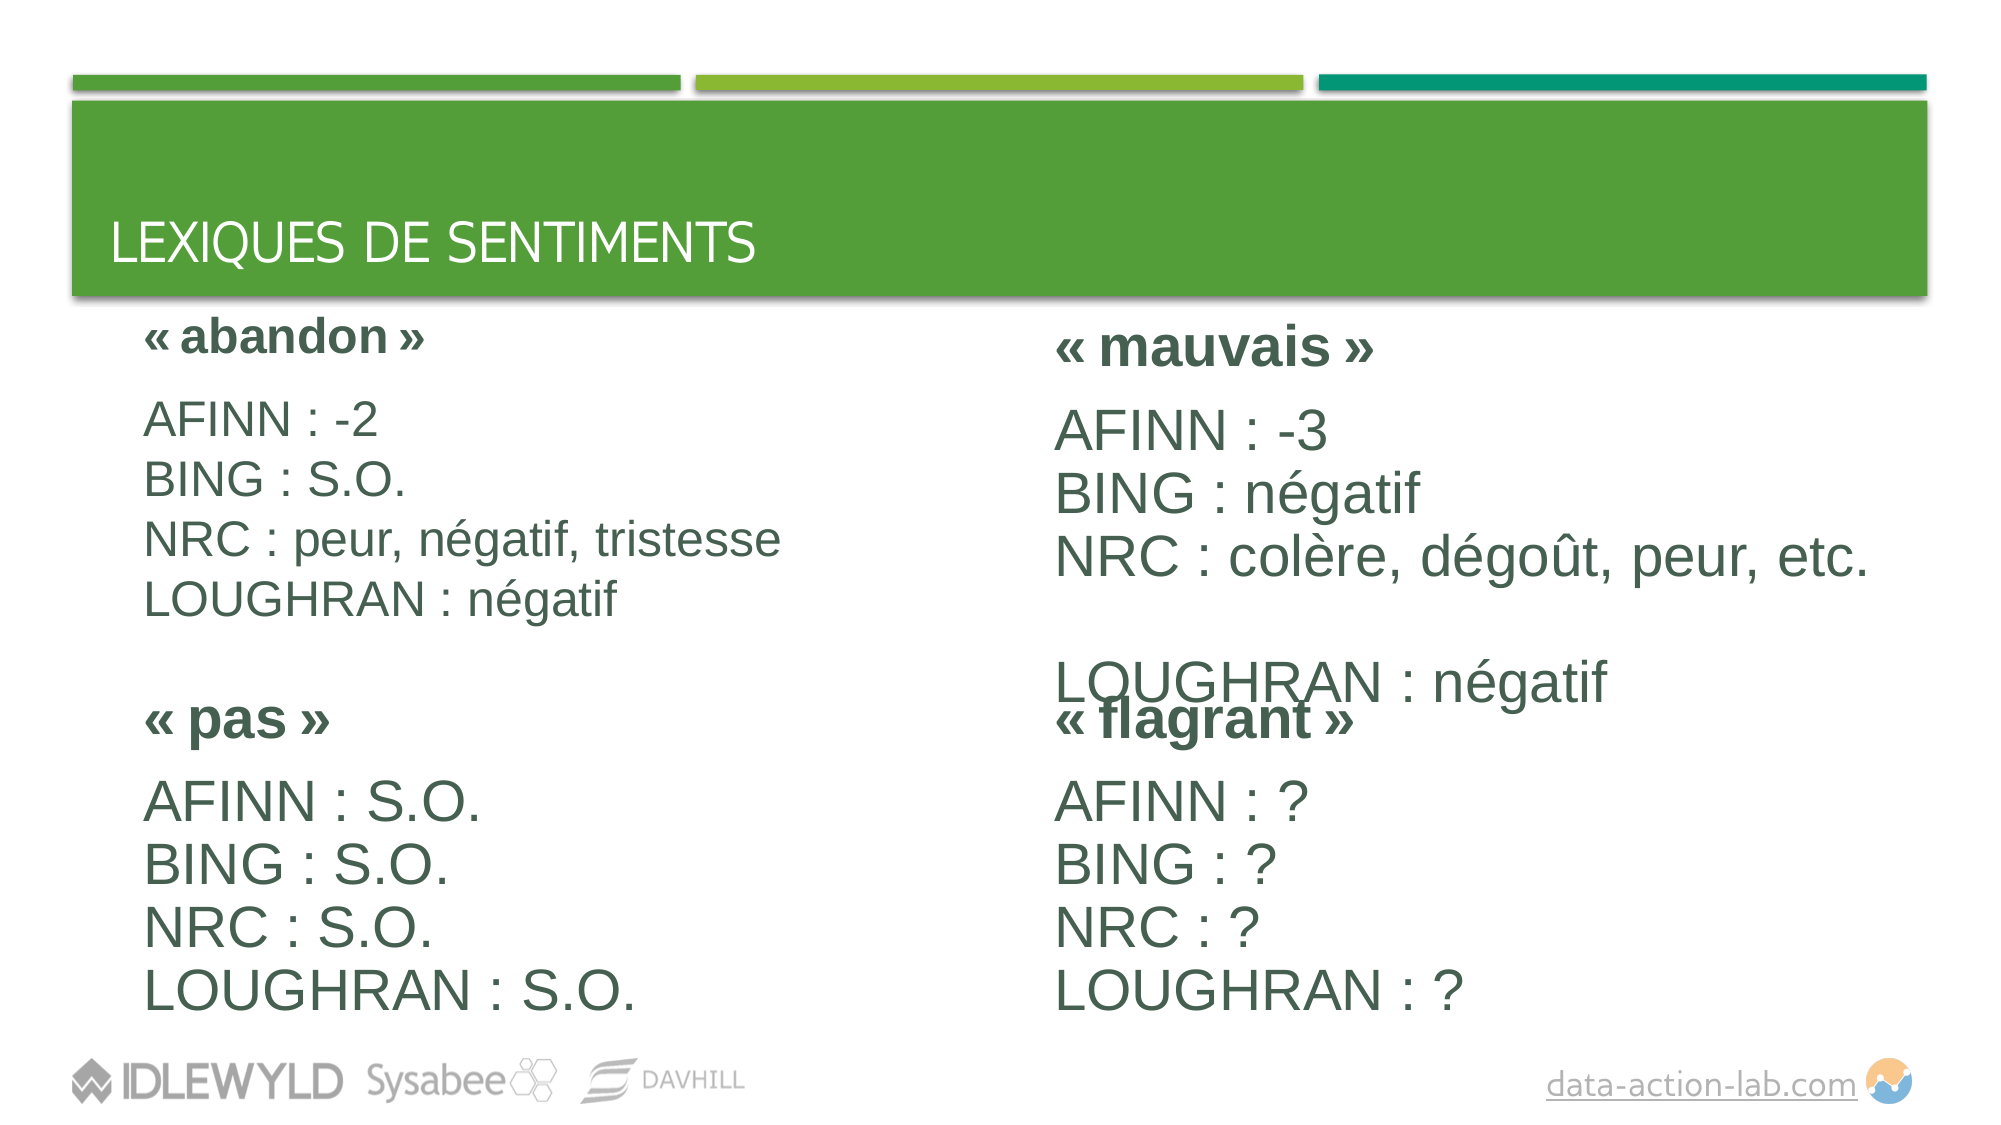

# Lexiques de sentiments
« mauvais »
AFINN : -3
BING : négatif
NRC : colère, dégoût, peur, etc.
LOUGHRAN : négatif

« abandon »
AFINN : -2
BING : S.O.
NRC : peur, négatif, tristesse
LOUGHRAN : négatif

« pas »
AFINN : S.O.
BING : S.O.
NRC : S.O.
LOUGHRAN : S.O.

« flagrant »
AFINN : ?
BING : ?
NRC : ?
LOUGHRAN : ?